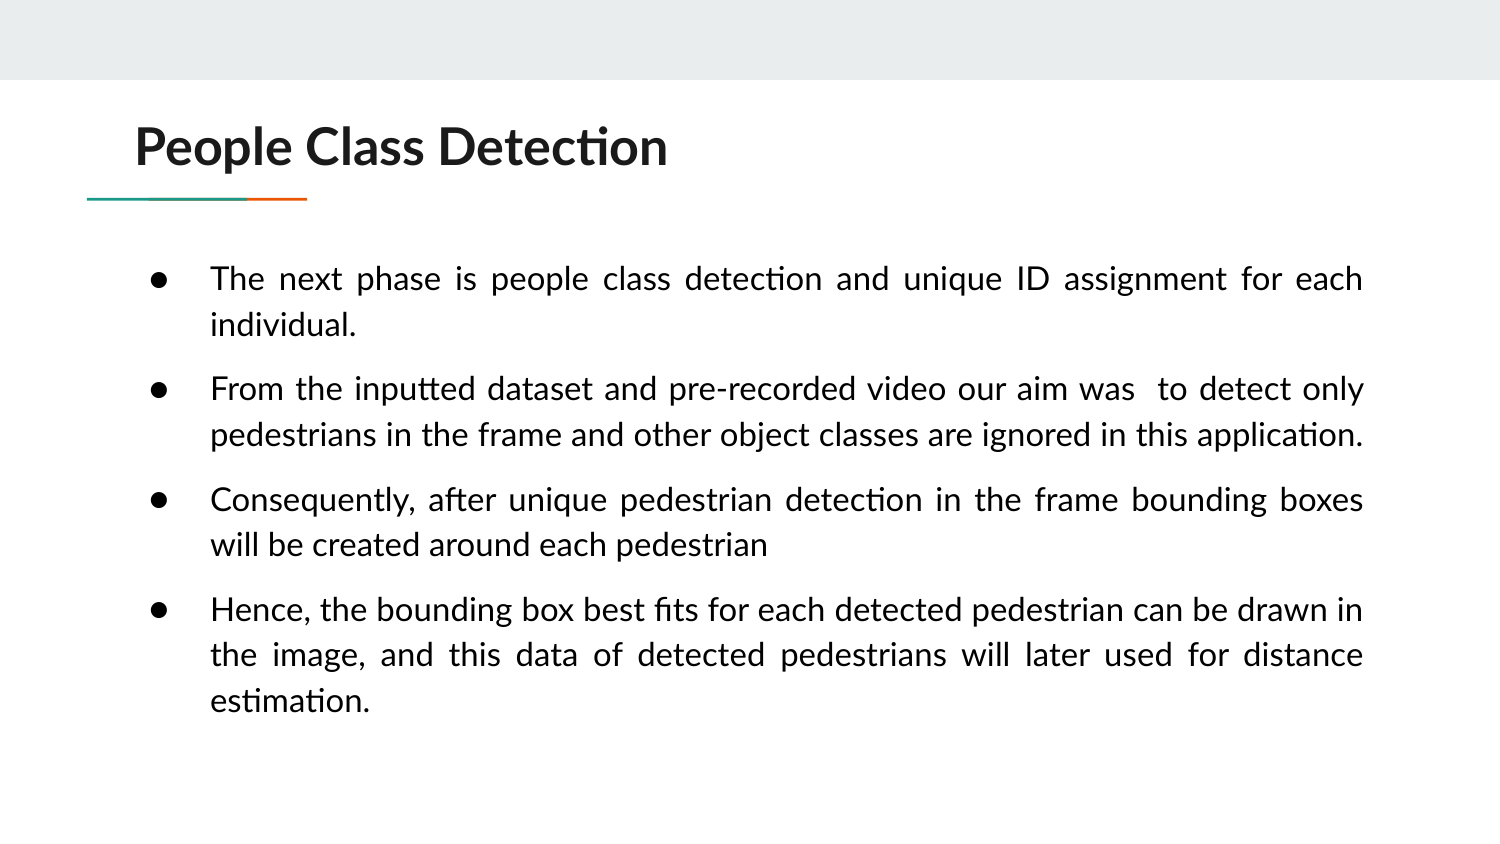

# People Class Detection
The next phase is people class detection and unique ID assignment for each individual.
From the inputted dataset and pre-recorded video our aim was  to detect only pedestrians in the frame and other object classes are ignored in this application.
Consequently, after unique pedestrian detection in the frame bounding boxes will be created around each pedestrian
Hence, the bounding box best fits for each detected pedestrian can be drawn in the image, and this data of detected pedestrians will later used for distance estimation.